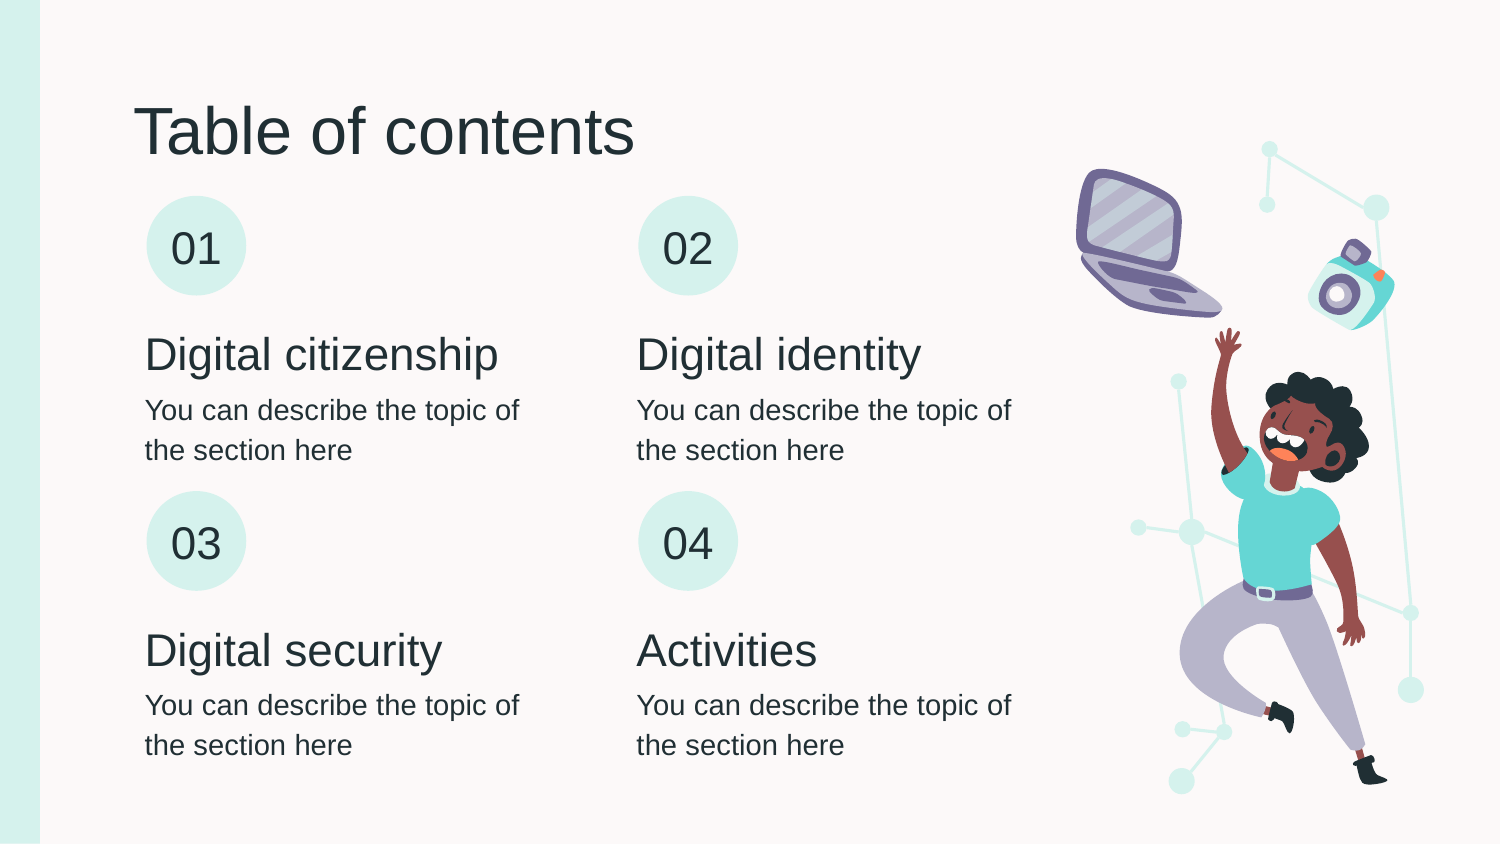

# Table of contents

01
02
Digital citizenship
Digital identity
You can describe the topic of the section here
You can describe the topic of the section here

04
03
Digital security
Activities
You can describe the topic of the section here
You can describe the topic of the section here